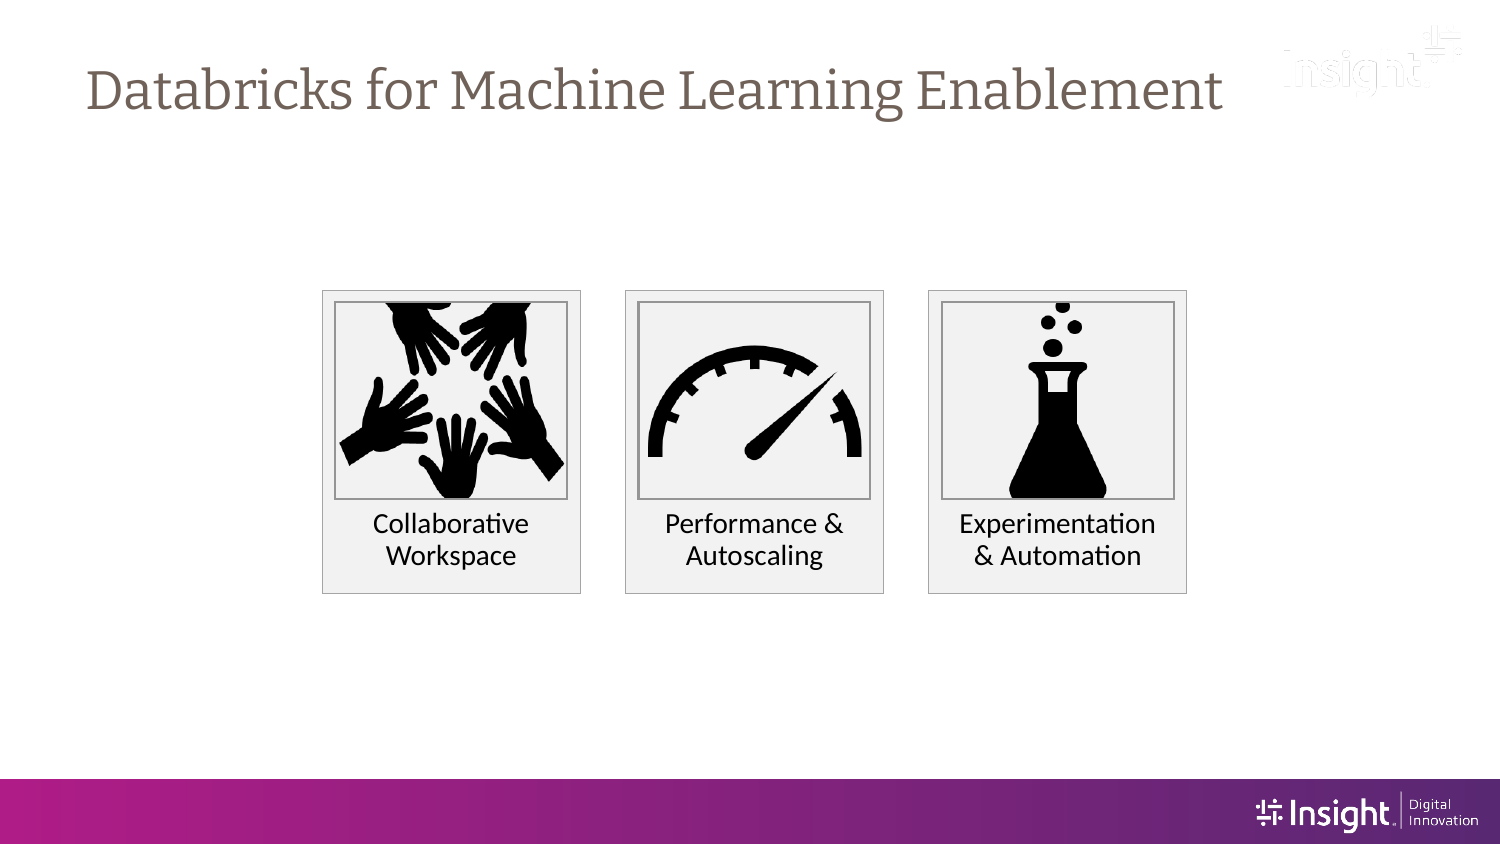

Databricks for Machine Learning Enablement
Collaborative Workspace
Performance & Autoscaling
Experimentation & Automation